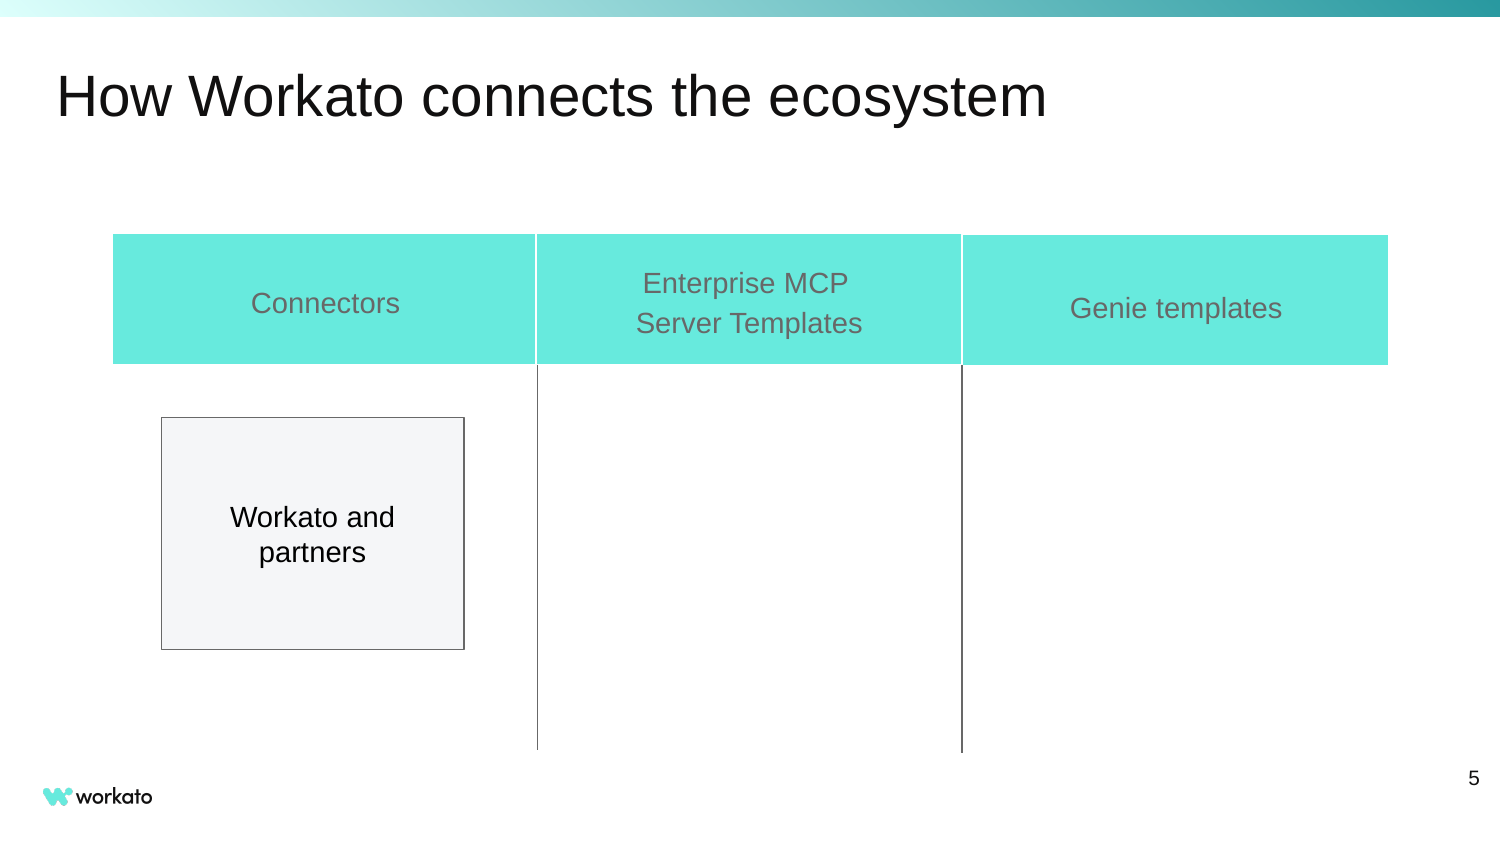

# How Workato connects the ecosystem

Enterprise MCP
Server Templates
Genie templates
Connectors
Workato and partners
5